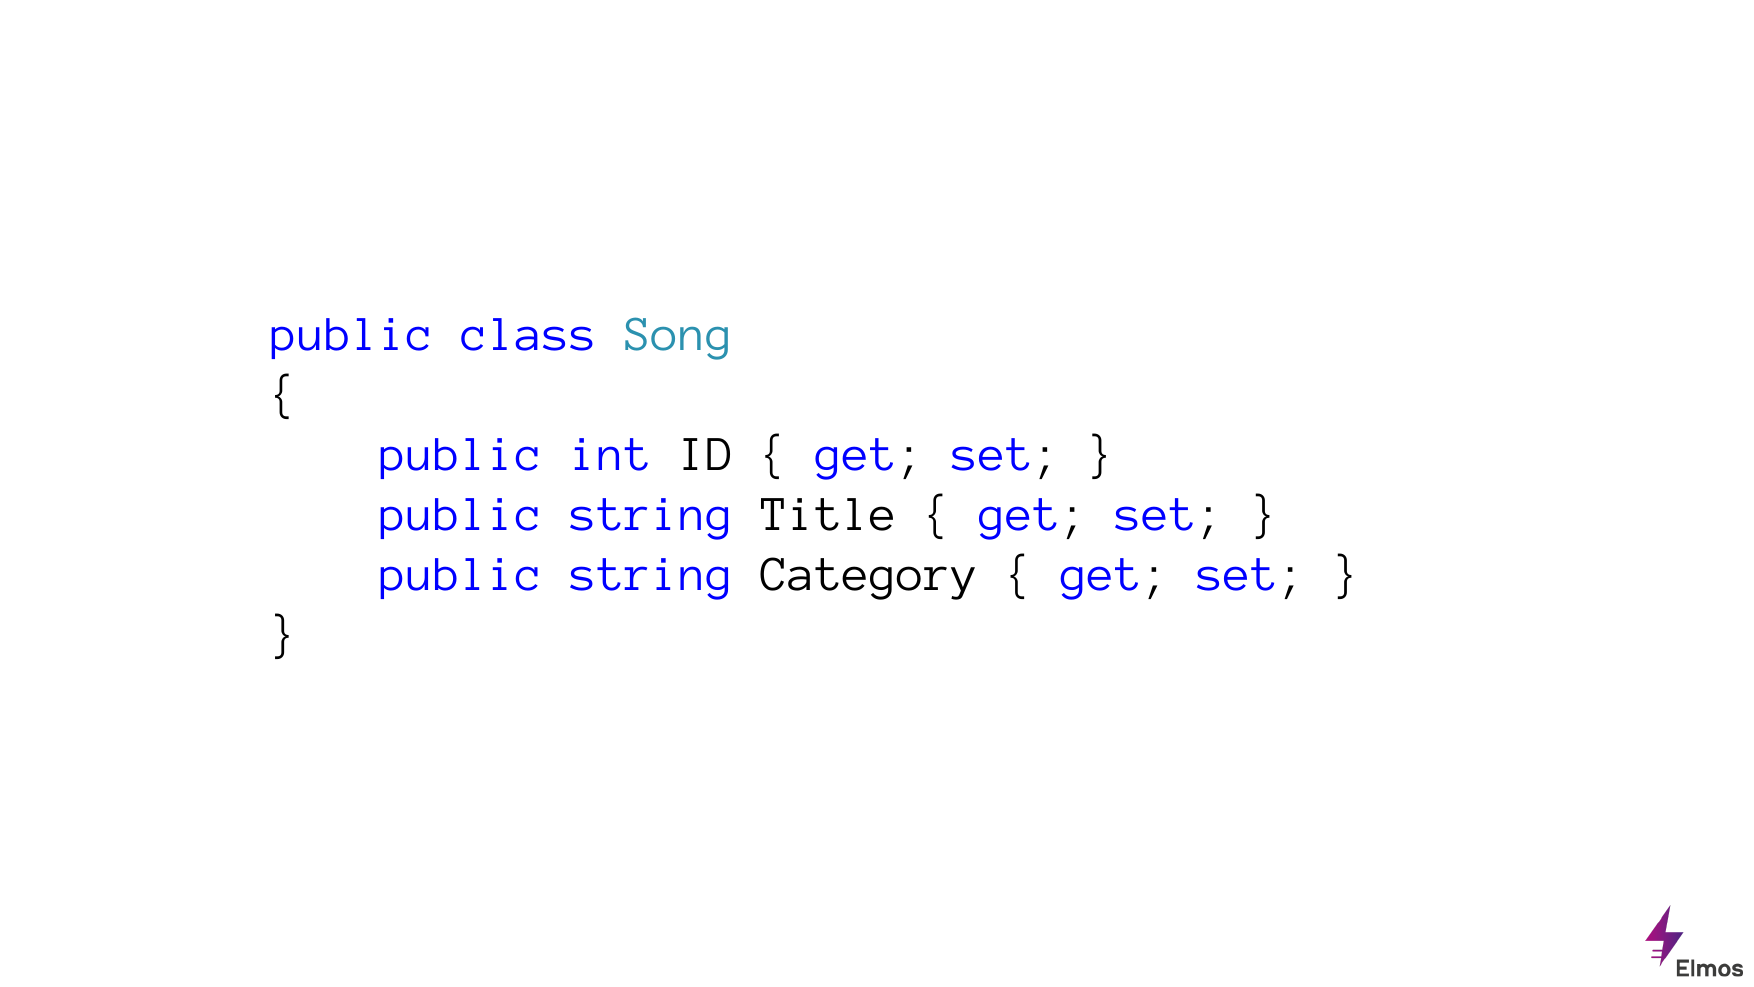

public class Song
{
    public int ID { get; set; }
    public string Title { get; set; }
    public string Category { get; set; }
}